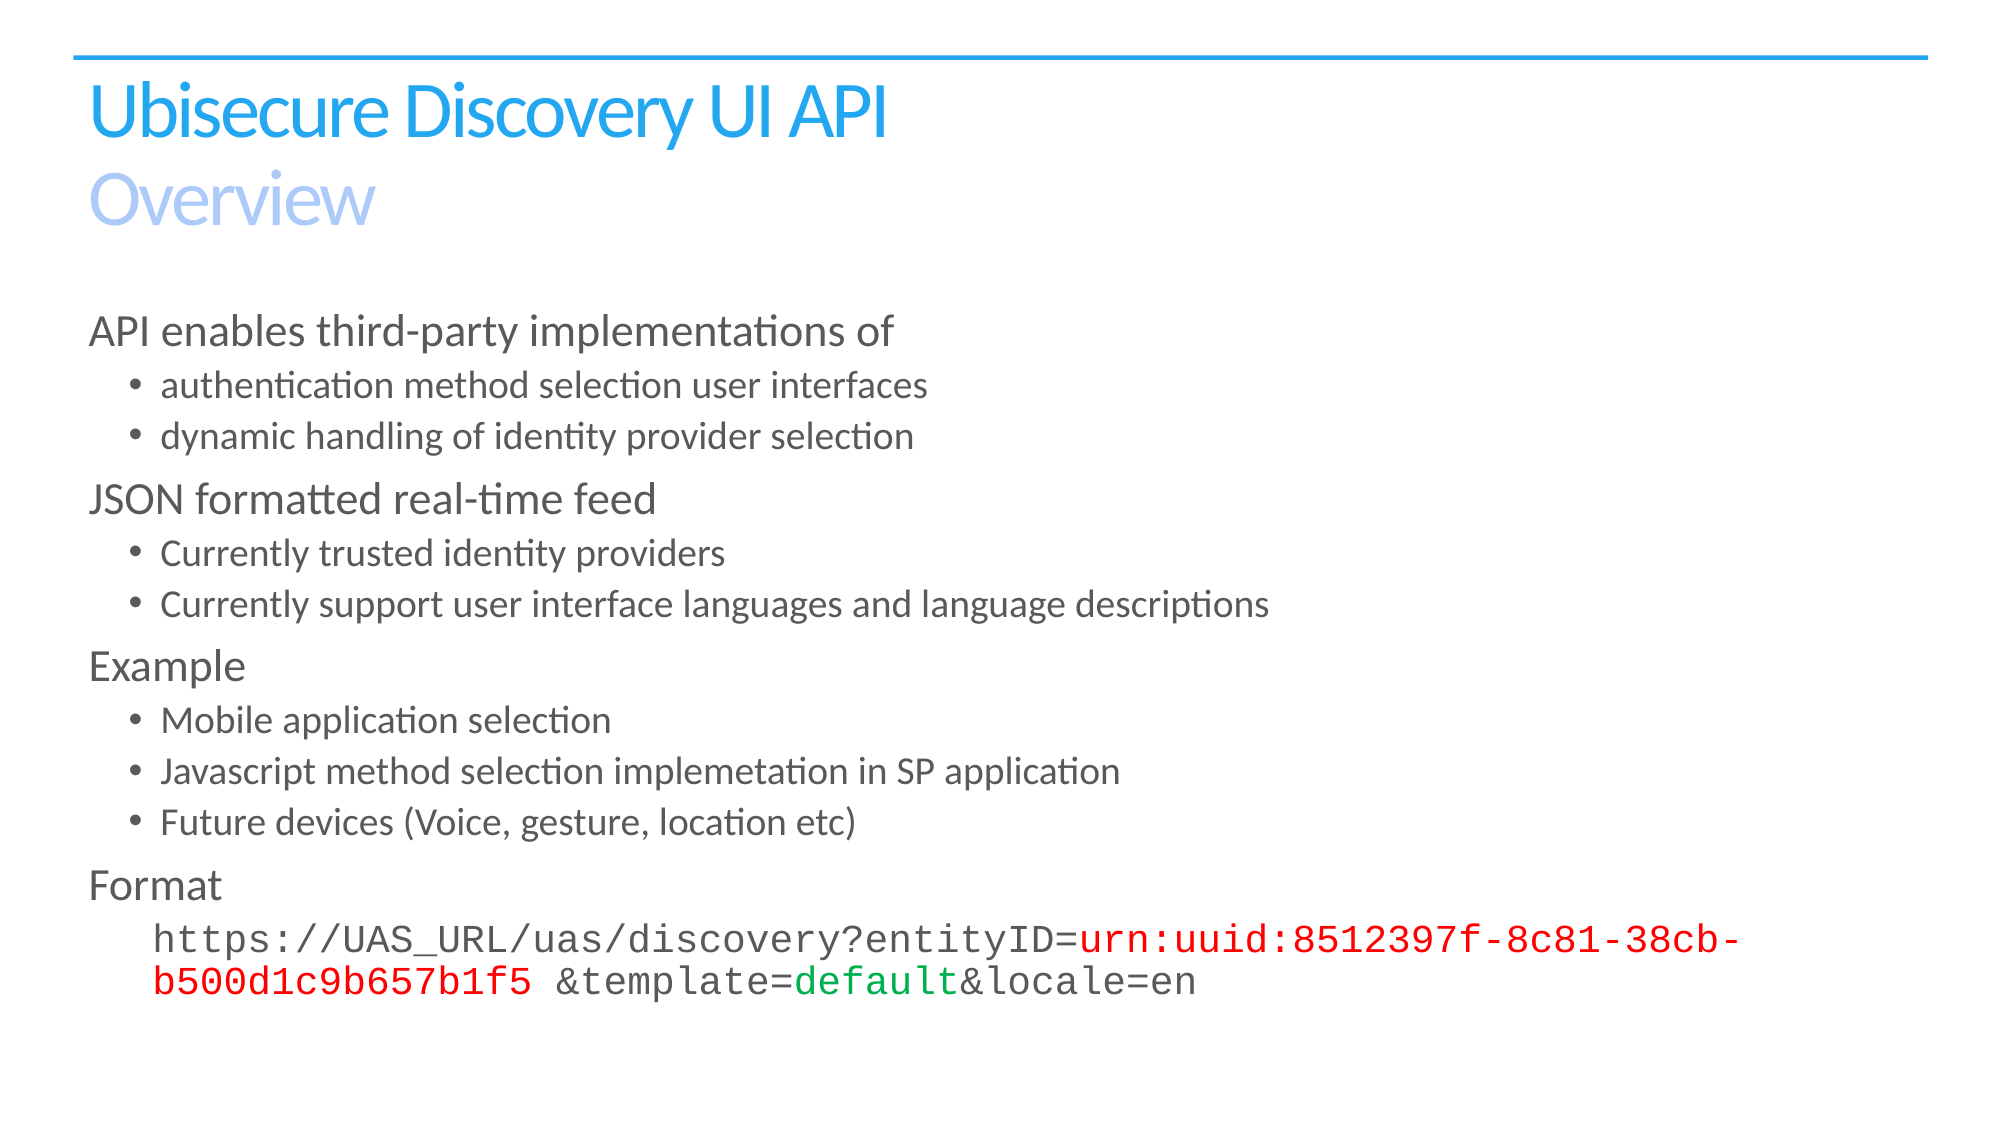

# Ubisecure Discovery UI API Overview
API enables third-party implementations of
authentication method selection user interfaces
dynamic handling of identity provider selection
JSON formatted real-time feed
Currently trusted identity providers
Currently support user interface languages and language descriptions
Example
Mobile application selection
Javascript method selection implemetation in SP application
Future devices (Voice, gesture, location etc)
Format
https://UAS_URL/uas/discovery?entityID=urn:uuid:8512397f-8c81-38cb-b500d1c9b657b1f5 &template=default&locale=en